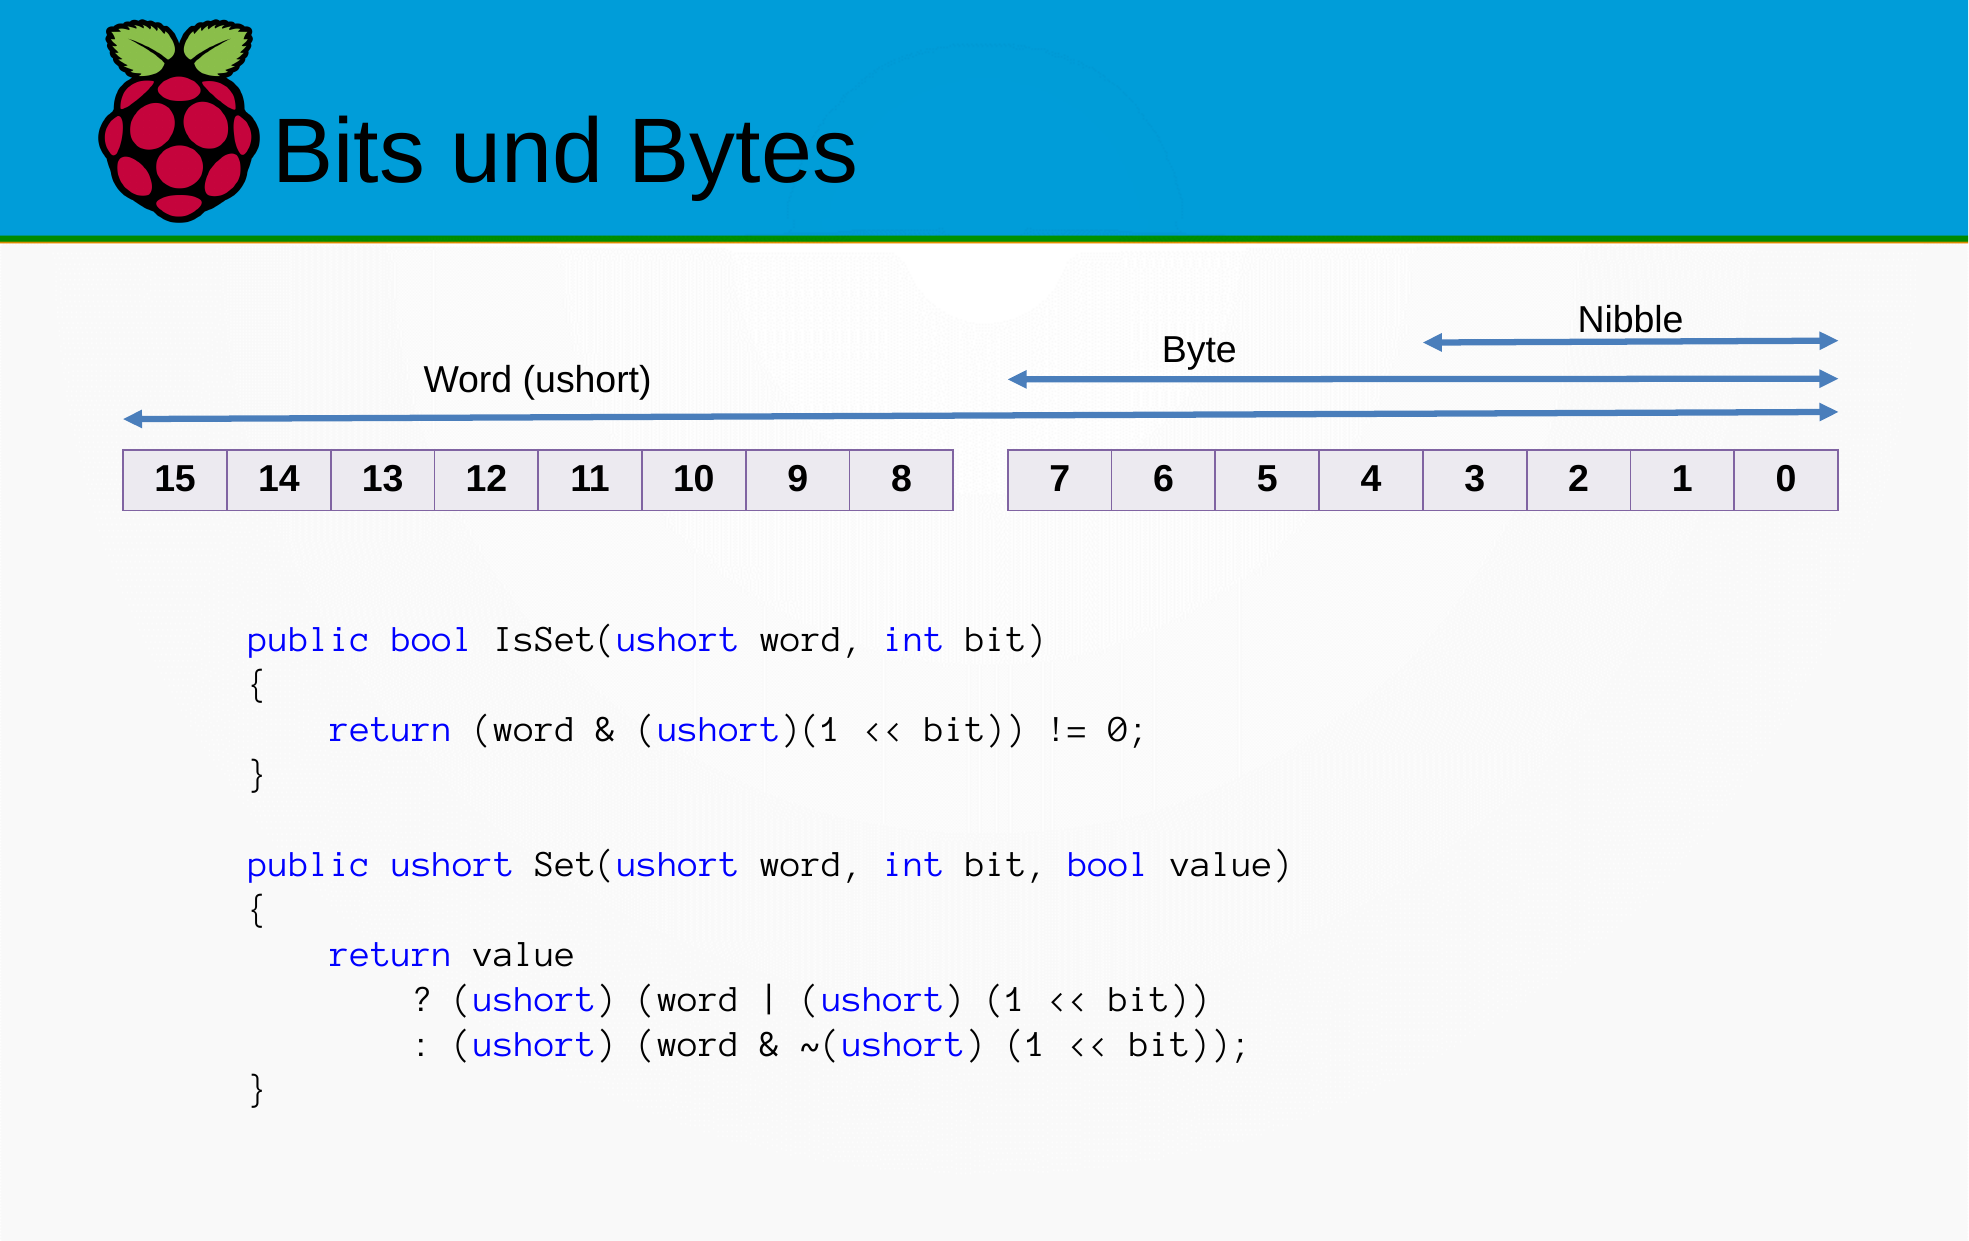

Bits und Bytes
Nibble

public bool IsSet(ushort word, int bit)
{
    return (word & (ushort)(1 << bit)) != 0;
}

public ushort Set(ushort word, int bit, bool value)
{
    return value
        ? (ushort) (word | (ushort) (1 << bit))
        : (ushort) (word & ~(ushort) (1 << bit));
}

Byte
Word (ushort)
| 15 | 14 | 13 | 12 | 11 | 10 | 9 | 8 |
| --- | --- | --- | --- | --- | --- | --- | --- |
| 7 | 6 | 5 | 4 | 3 | 2 | 1 | 0 |
| --- | --- | --- | --- | --- | --- | --- | --- |